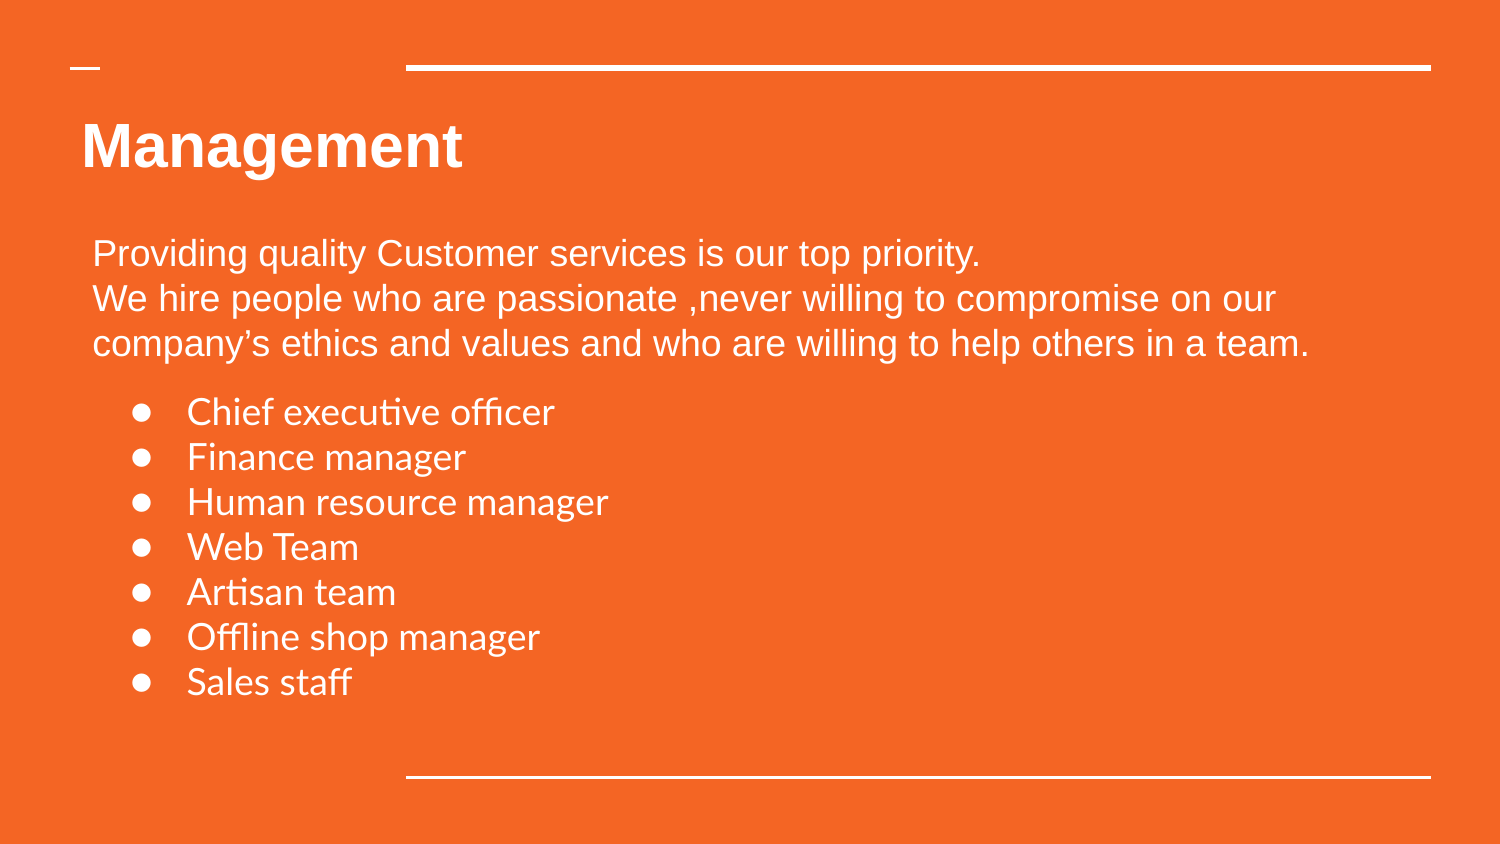

# Management
Providing quality Customer services is our top priority.
We hire people who are passionate ,never willing to compromise on our company’s ethics and values and who are willing to help others in a team.

Chief executive officer
Finance manager
Human resource manager
Web Team
Artisan team
Offline shop manager
Sales staff